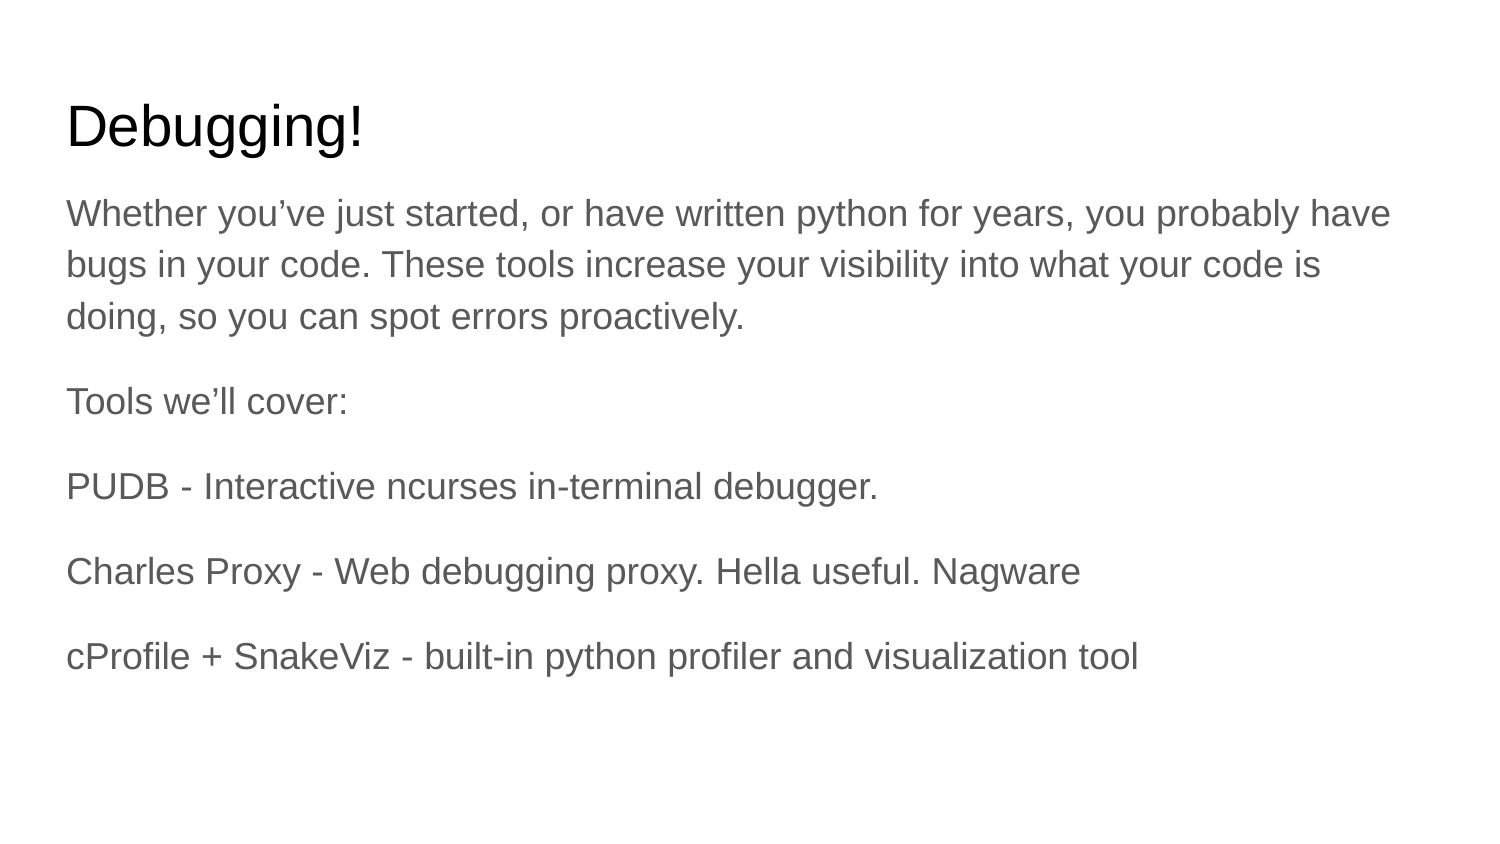

# Debugging!
Whether you’ve just started, or have written python for years, you probably have bugs in your code. These tools increase your visibility into what your code is doing, so you can spot errors proactively.
Tools we’ll cover:
PUDB - Interactive ncurses in-terminal debugger.
Charles Proxy - Web debugging proxy. Hella useful. Nagware
cProfile + SnakeViz - built-in python profiler and visualization tool